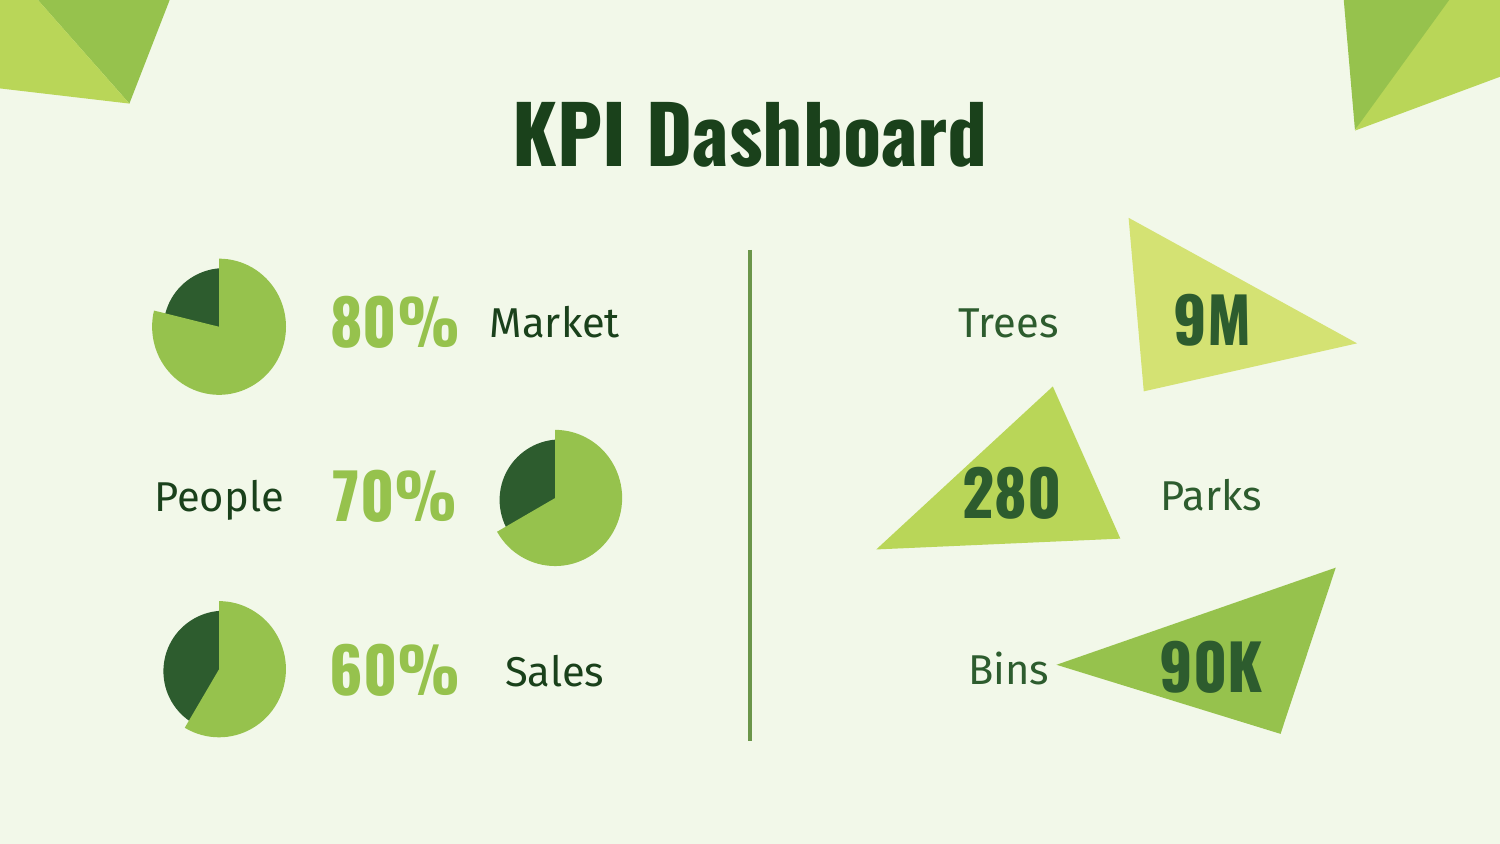

# KPI Dashboard

Market
80%
9M
Trees

People
280
70%
Parks

Sales
90K
60%
Bins